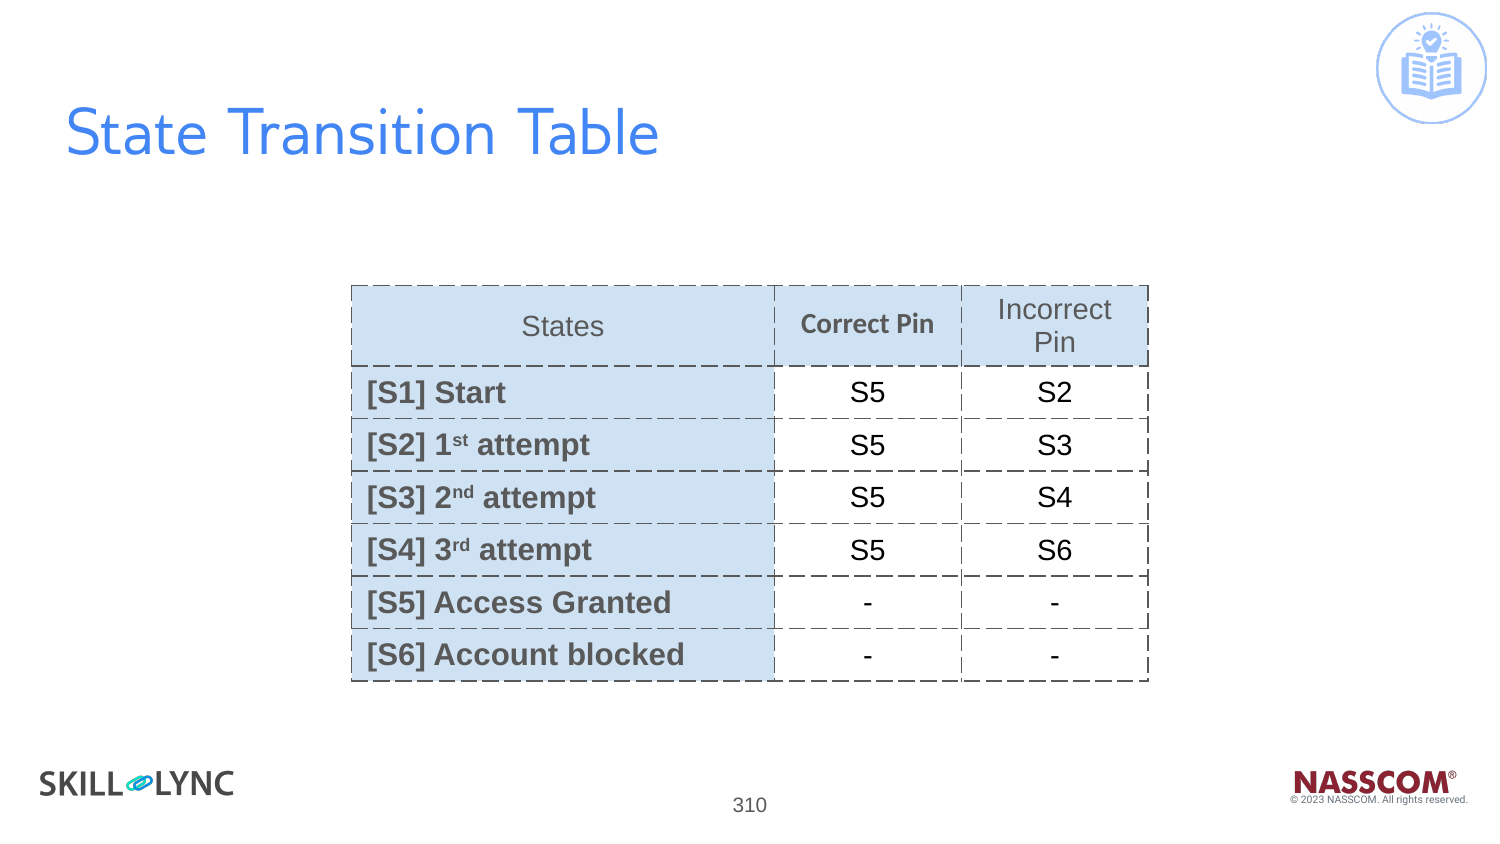

# State Transition Table
| States | Correct Pin | Incorrect Pin |
| --- | --- | --- |
| [S1] Start | S5 | S2 |
| [S2] 1st attempt | S5 | S3 |
| [S3] 2nd attempt | S5 | S4 |
| [S4] 3rd attempt | S5 | S6 |
| [S5] Access Granted | - | - |
| [S6] Account blocked | - | - |
310